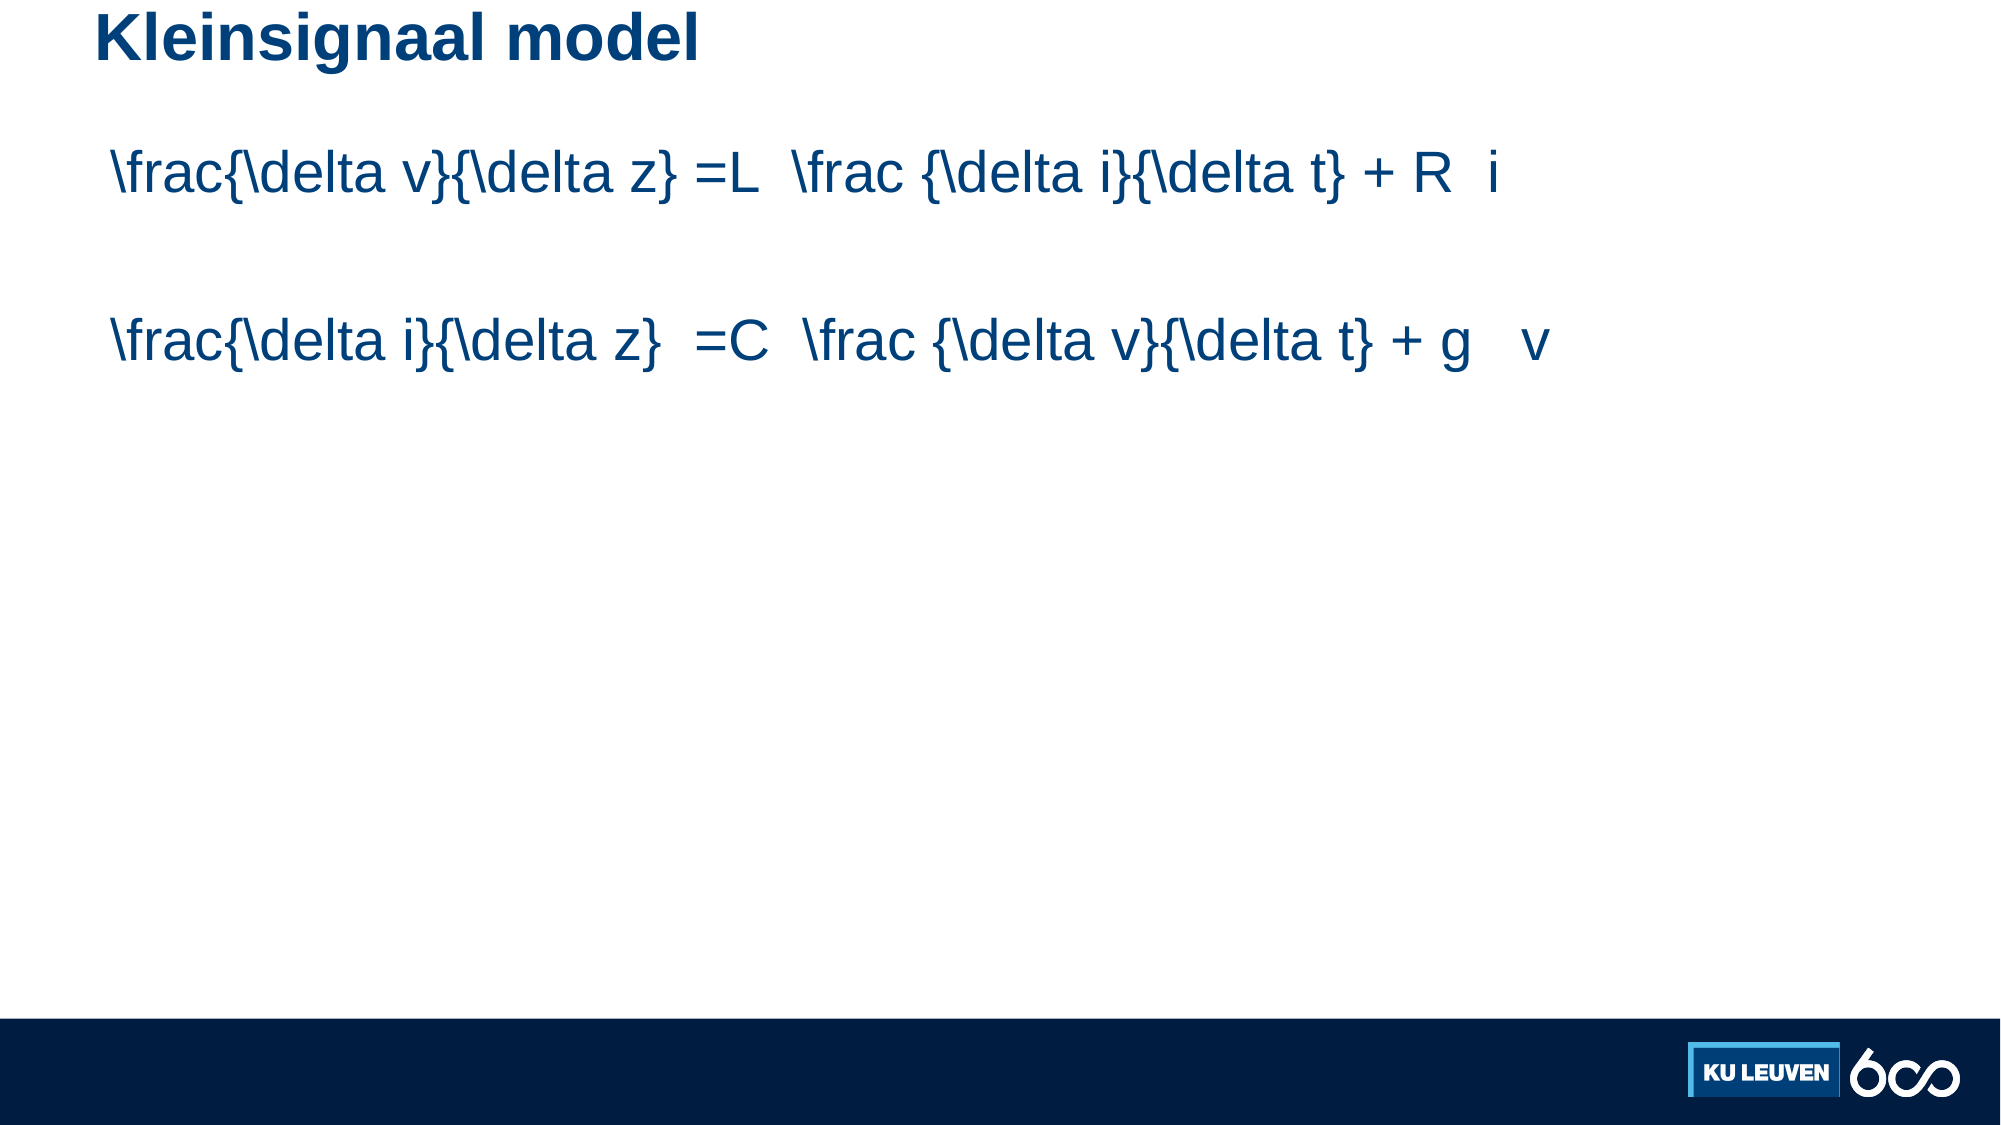

# Kleinsignaal model
 \frac{\delta v}{\delta z} =L  \frac {\delta i}{\delta t} + R  i

 \frac{\delta i}{\delta z}  =C  \frac {\delta v}{\delta t} + g   v